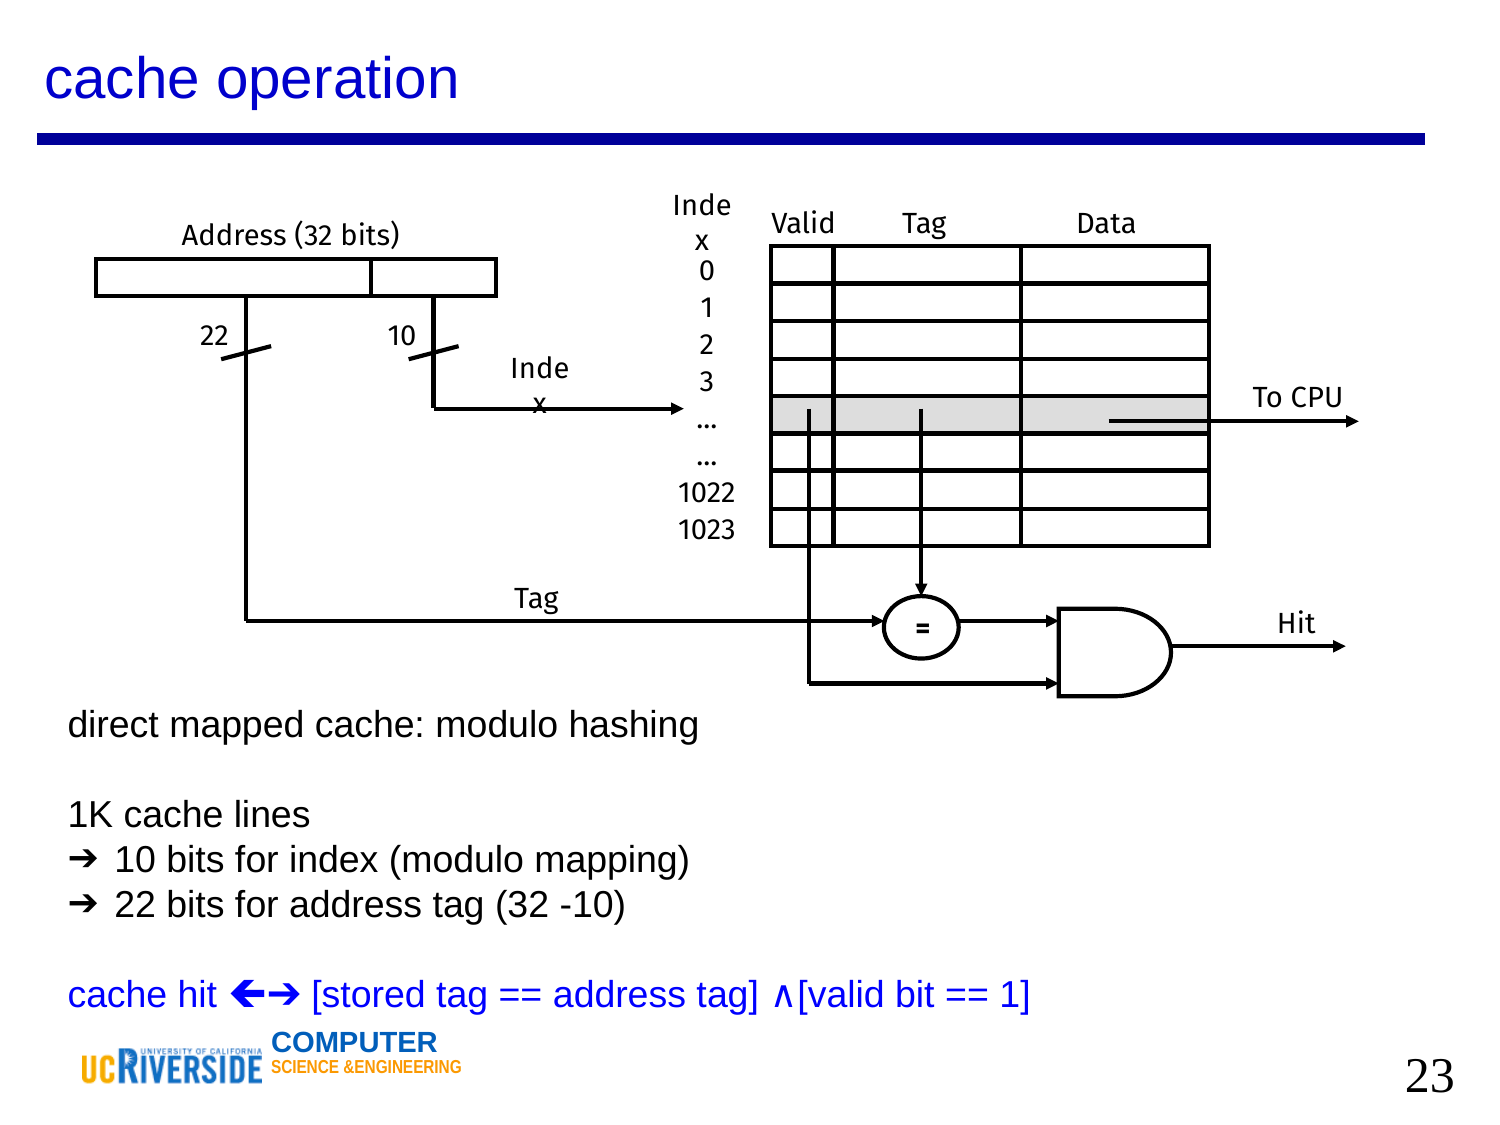

# cache operation
Index
Valid
Tag
Data
Address (32 bits)

0
1
2
3
...
...
1022
1023

22
10

Index
To CPU

Tag

Hit
=

direct mapped cache: modulo hashing

1K cache lines
10 bits for index (modulo mapping)
22 bits for address tag (32 -10)

cache hit 🡸➔ [stored tag == address tag] ∧[valid bit == 1]
23